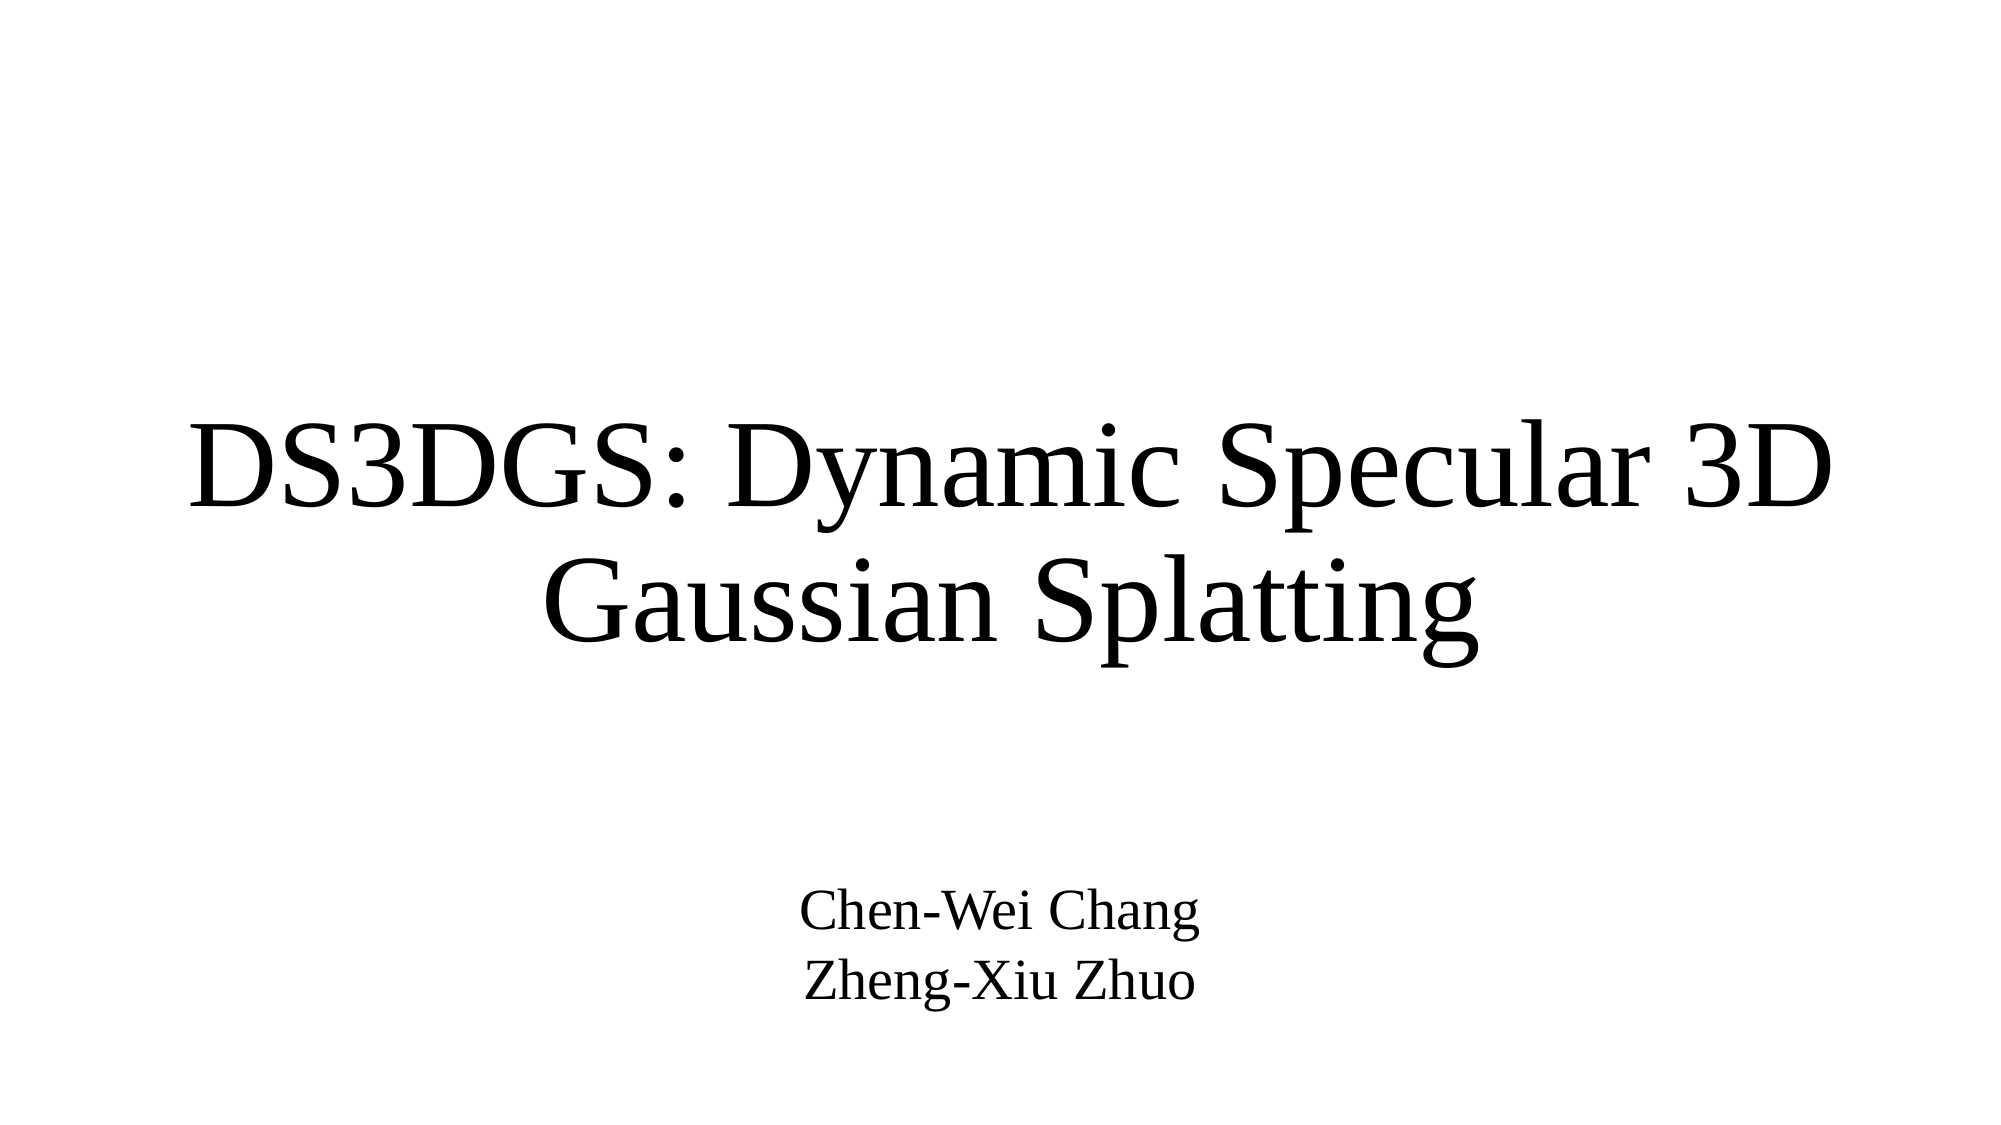

# DS3DGS: Dynamic Specular 3D Gaussian Splatting
Chen-Wei Chang
Zheng-Xiu Zhuo